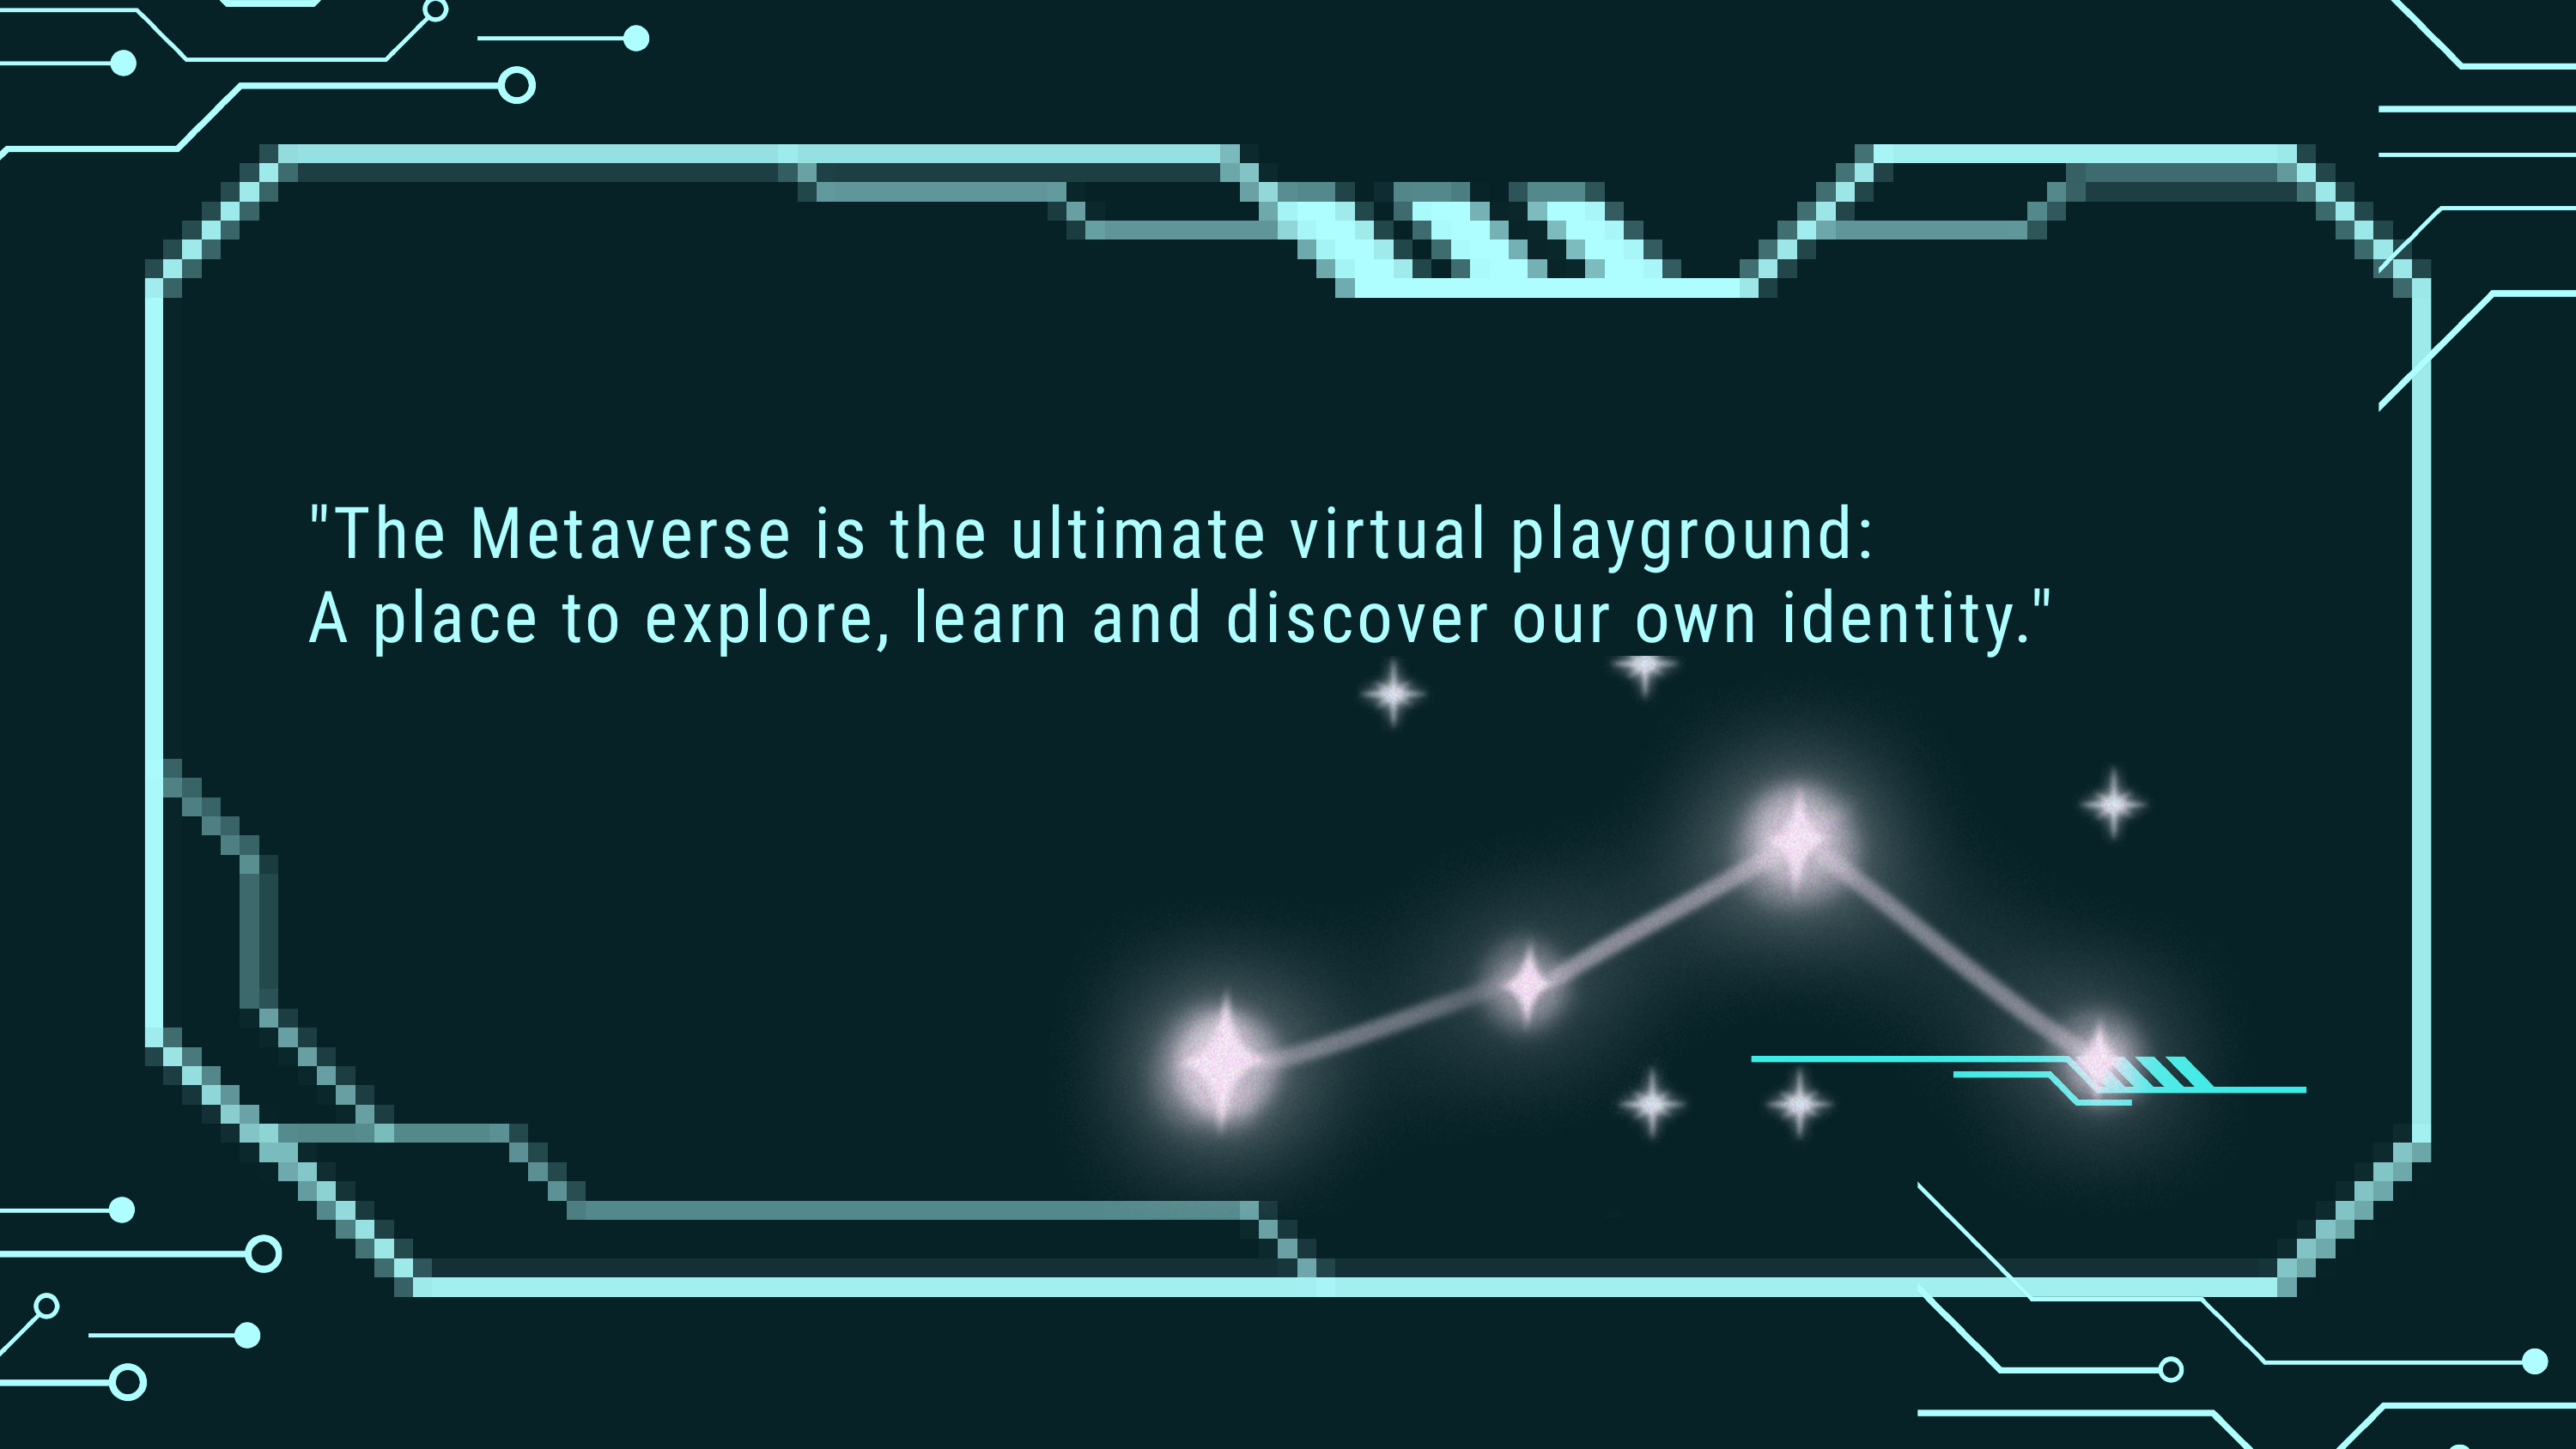

"The Metaverse is the ultimate virtual playground:
A place to explore, learn and discover our own identity."